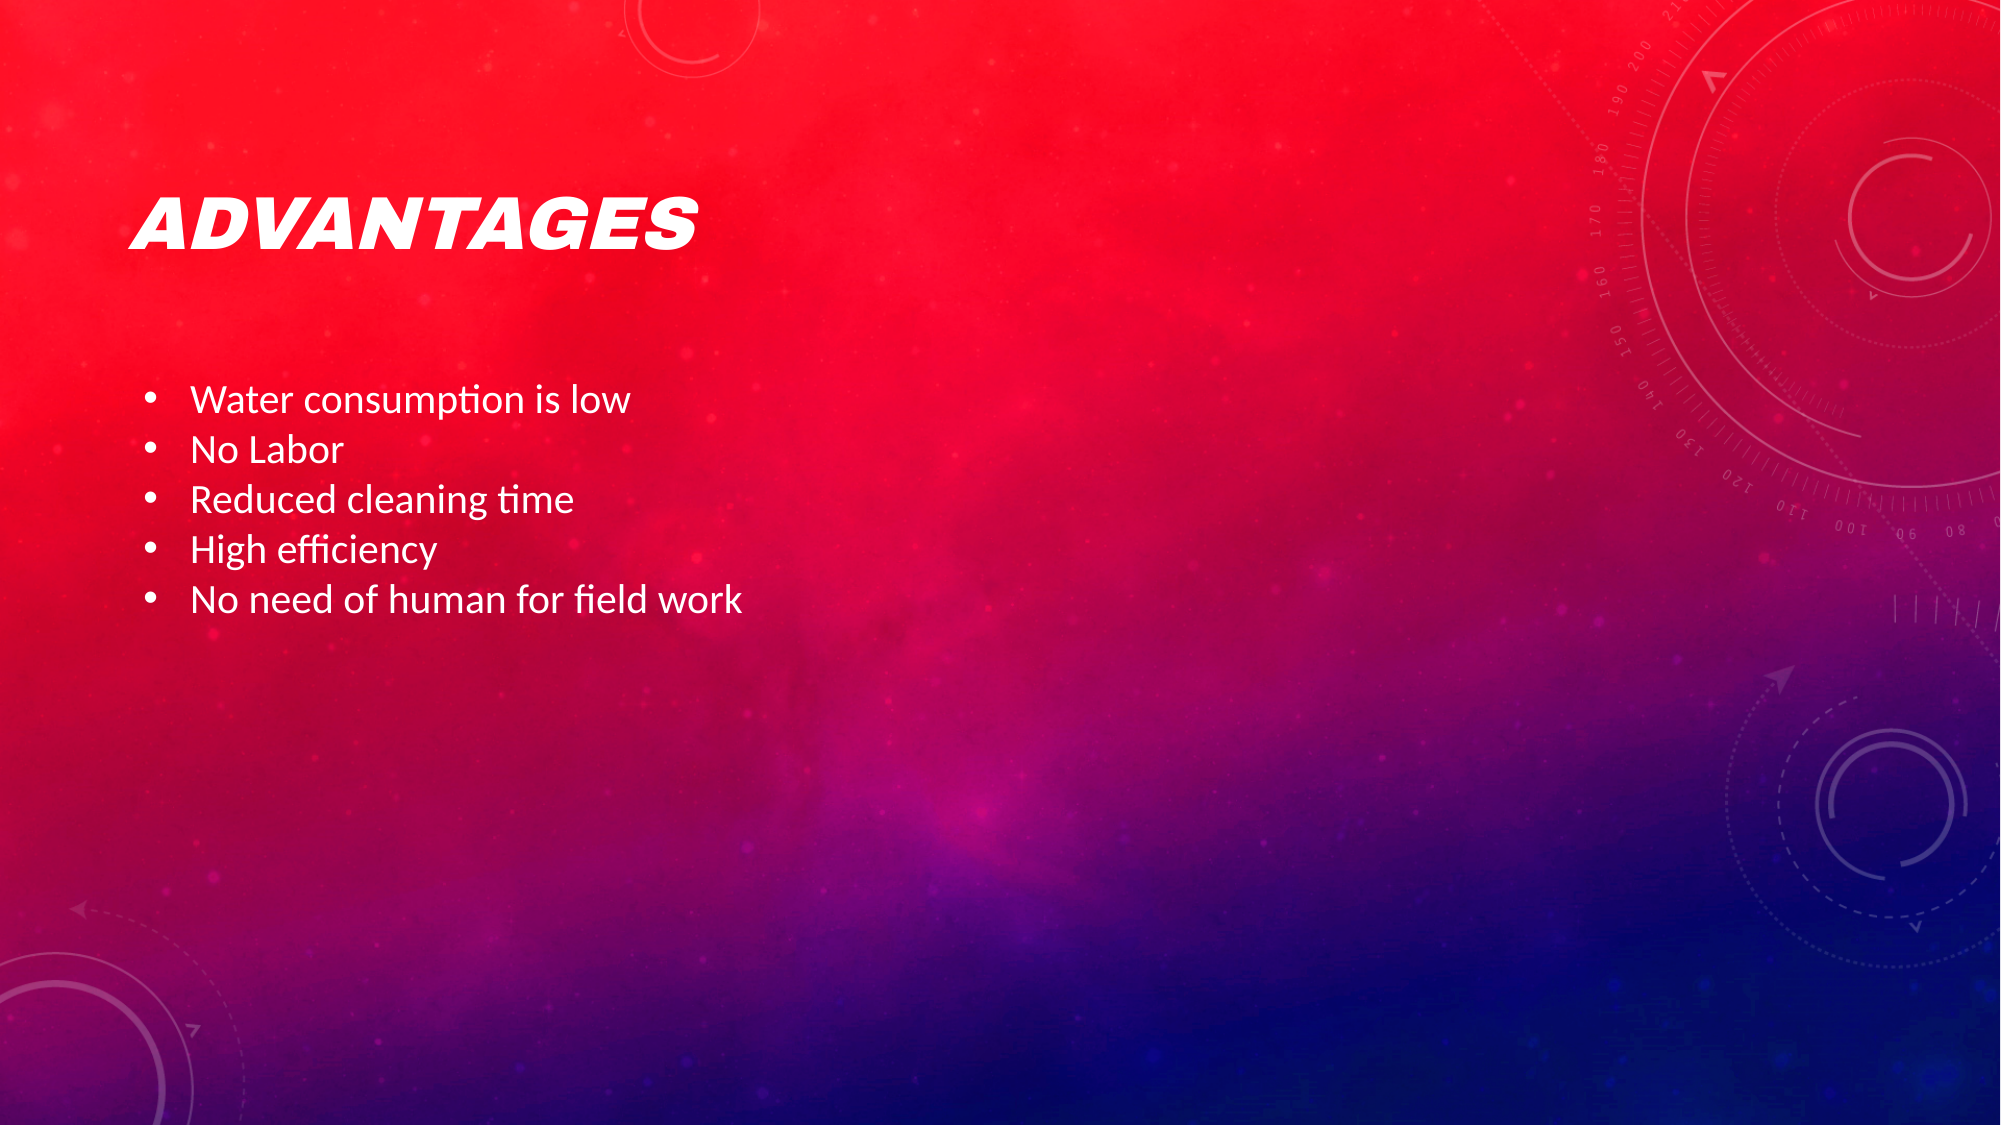

# advantages
Water consumption is low
No Labor
Reduced cleaning time
High efficiency
No need of human for field work